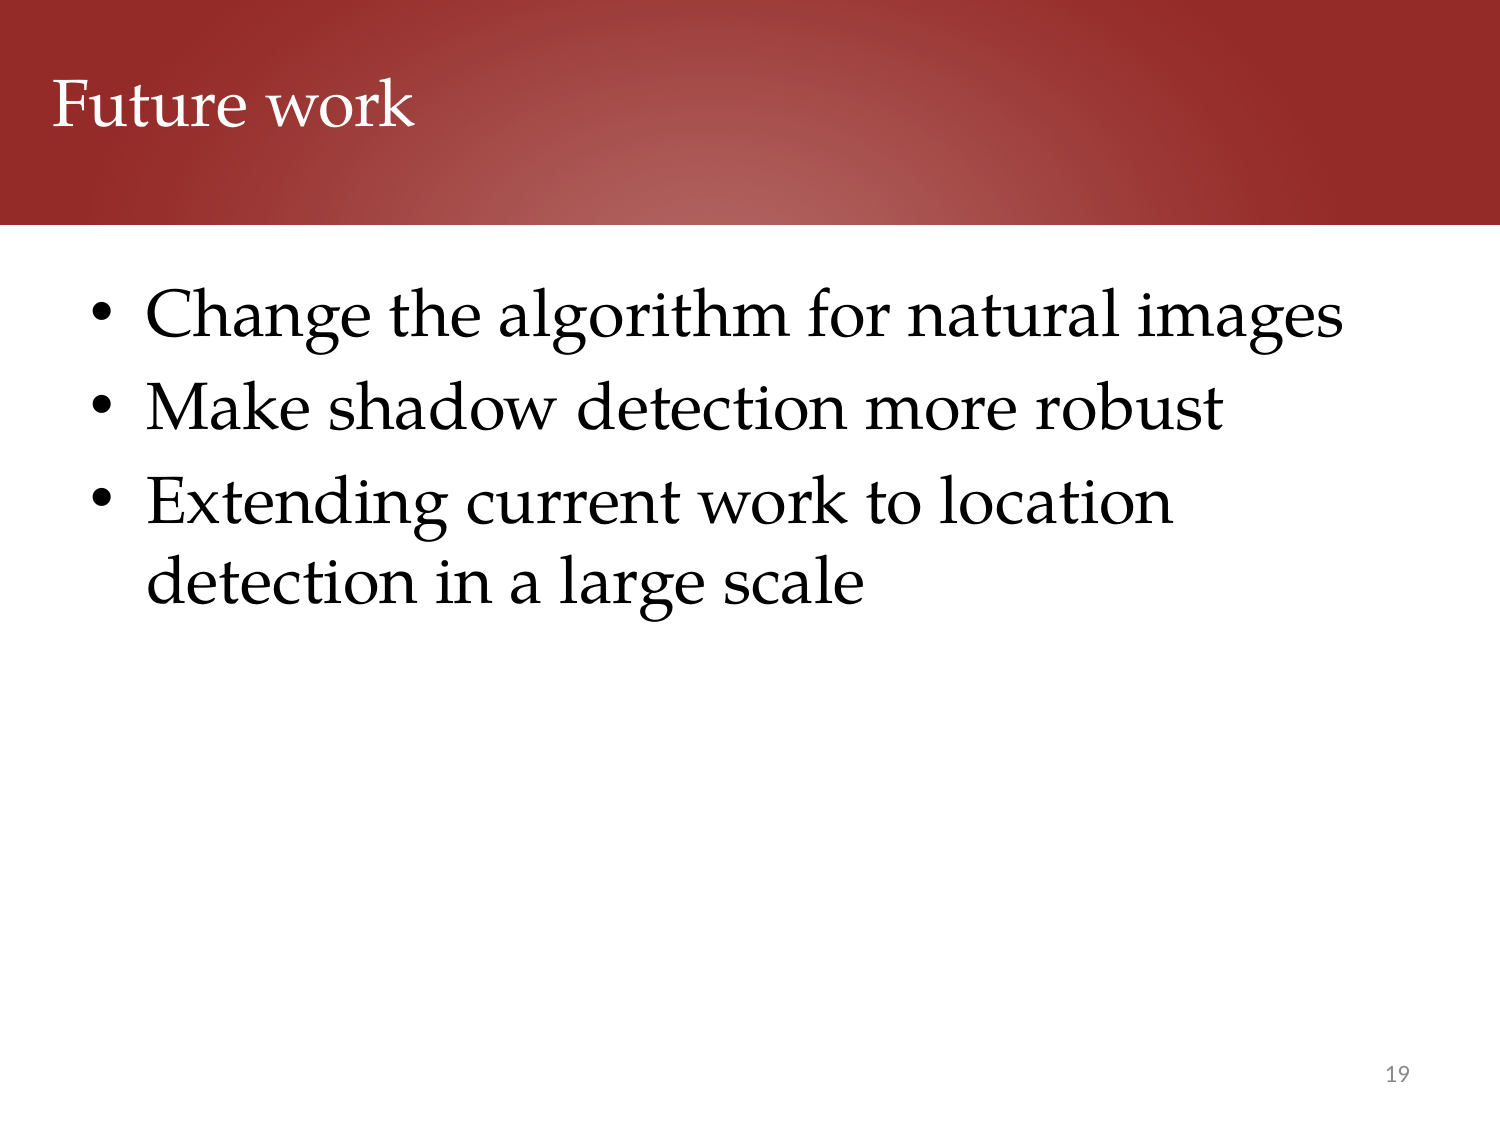

# Future work
Change the algorithm for natural images
Make shadow detection more robust
Extending current work to location detection in a large scale
19